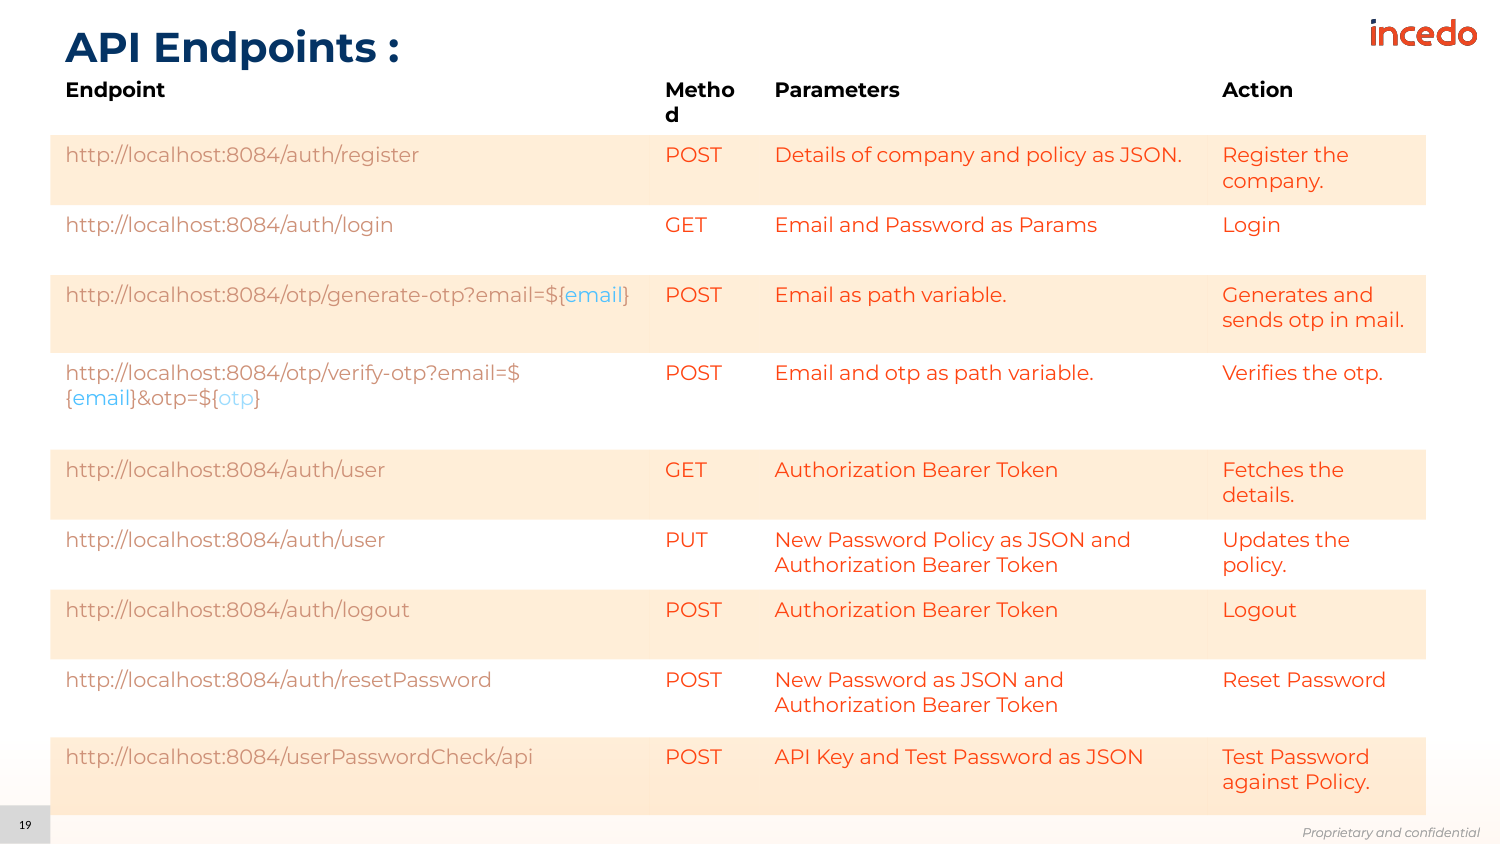

# API Endpoints :
| Endpoint | Method | Parameters | Action |
| --- | --- | --- | --- |
| http://localhost:8084/auth/register | POST | Details of company and policy as JSON. | Register the company. |
| http://localhost:8084/auth/login | GET | Email and Password as Params | Login |
| http://localhost:8084/otp/generate-otp?email=${email} | POST | Email as path variable. | Generates and sends otp in mail. |
| http://localhost:8084/otp/verify-otp?email=${email}&otp=${otp} | POST | Email and otp as path variable. | Verifies the otp. |
| http://localhost:8084/auth/user | GET | Authorization Bearer Token | Fetches the details. |
| http://localhost:8084/auth/user | PUT | New Password Policy as JSON and Authorization Bearer Token | Updates the policy. |
| http://localhost:8084/auth/logout | POST | Authorization Bearer Token | Logout |
| http://localhost:8084/auth/resetPassword | POST | New Password as JSON and Authorization Bearer Token | Reset Password |
| http://localhost:8084/userPasswordCheck/api | POST | API Key and Test Password as JSON | Test Password against Policy. |
19